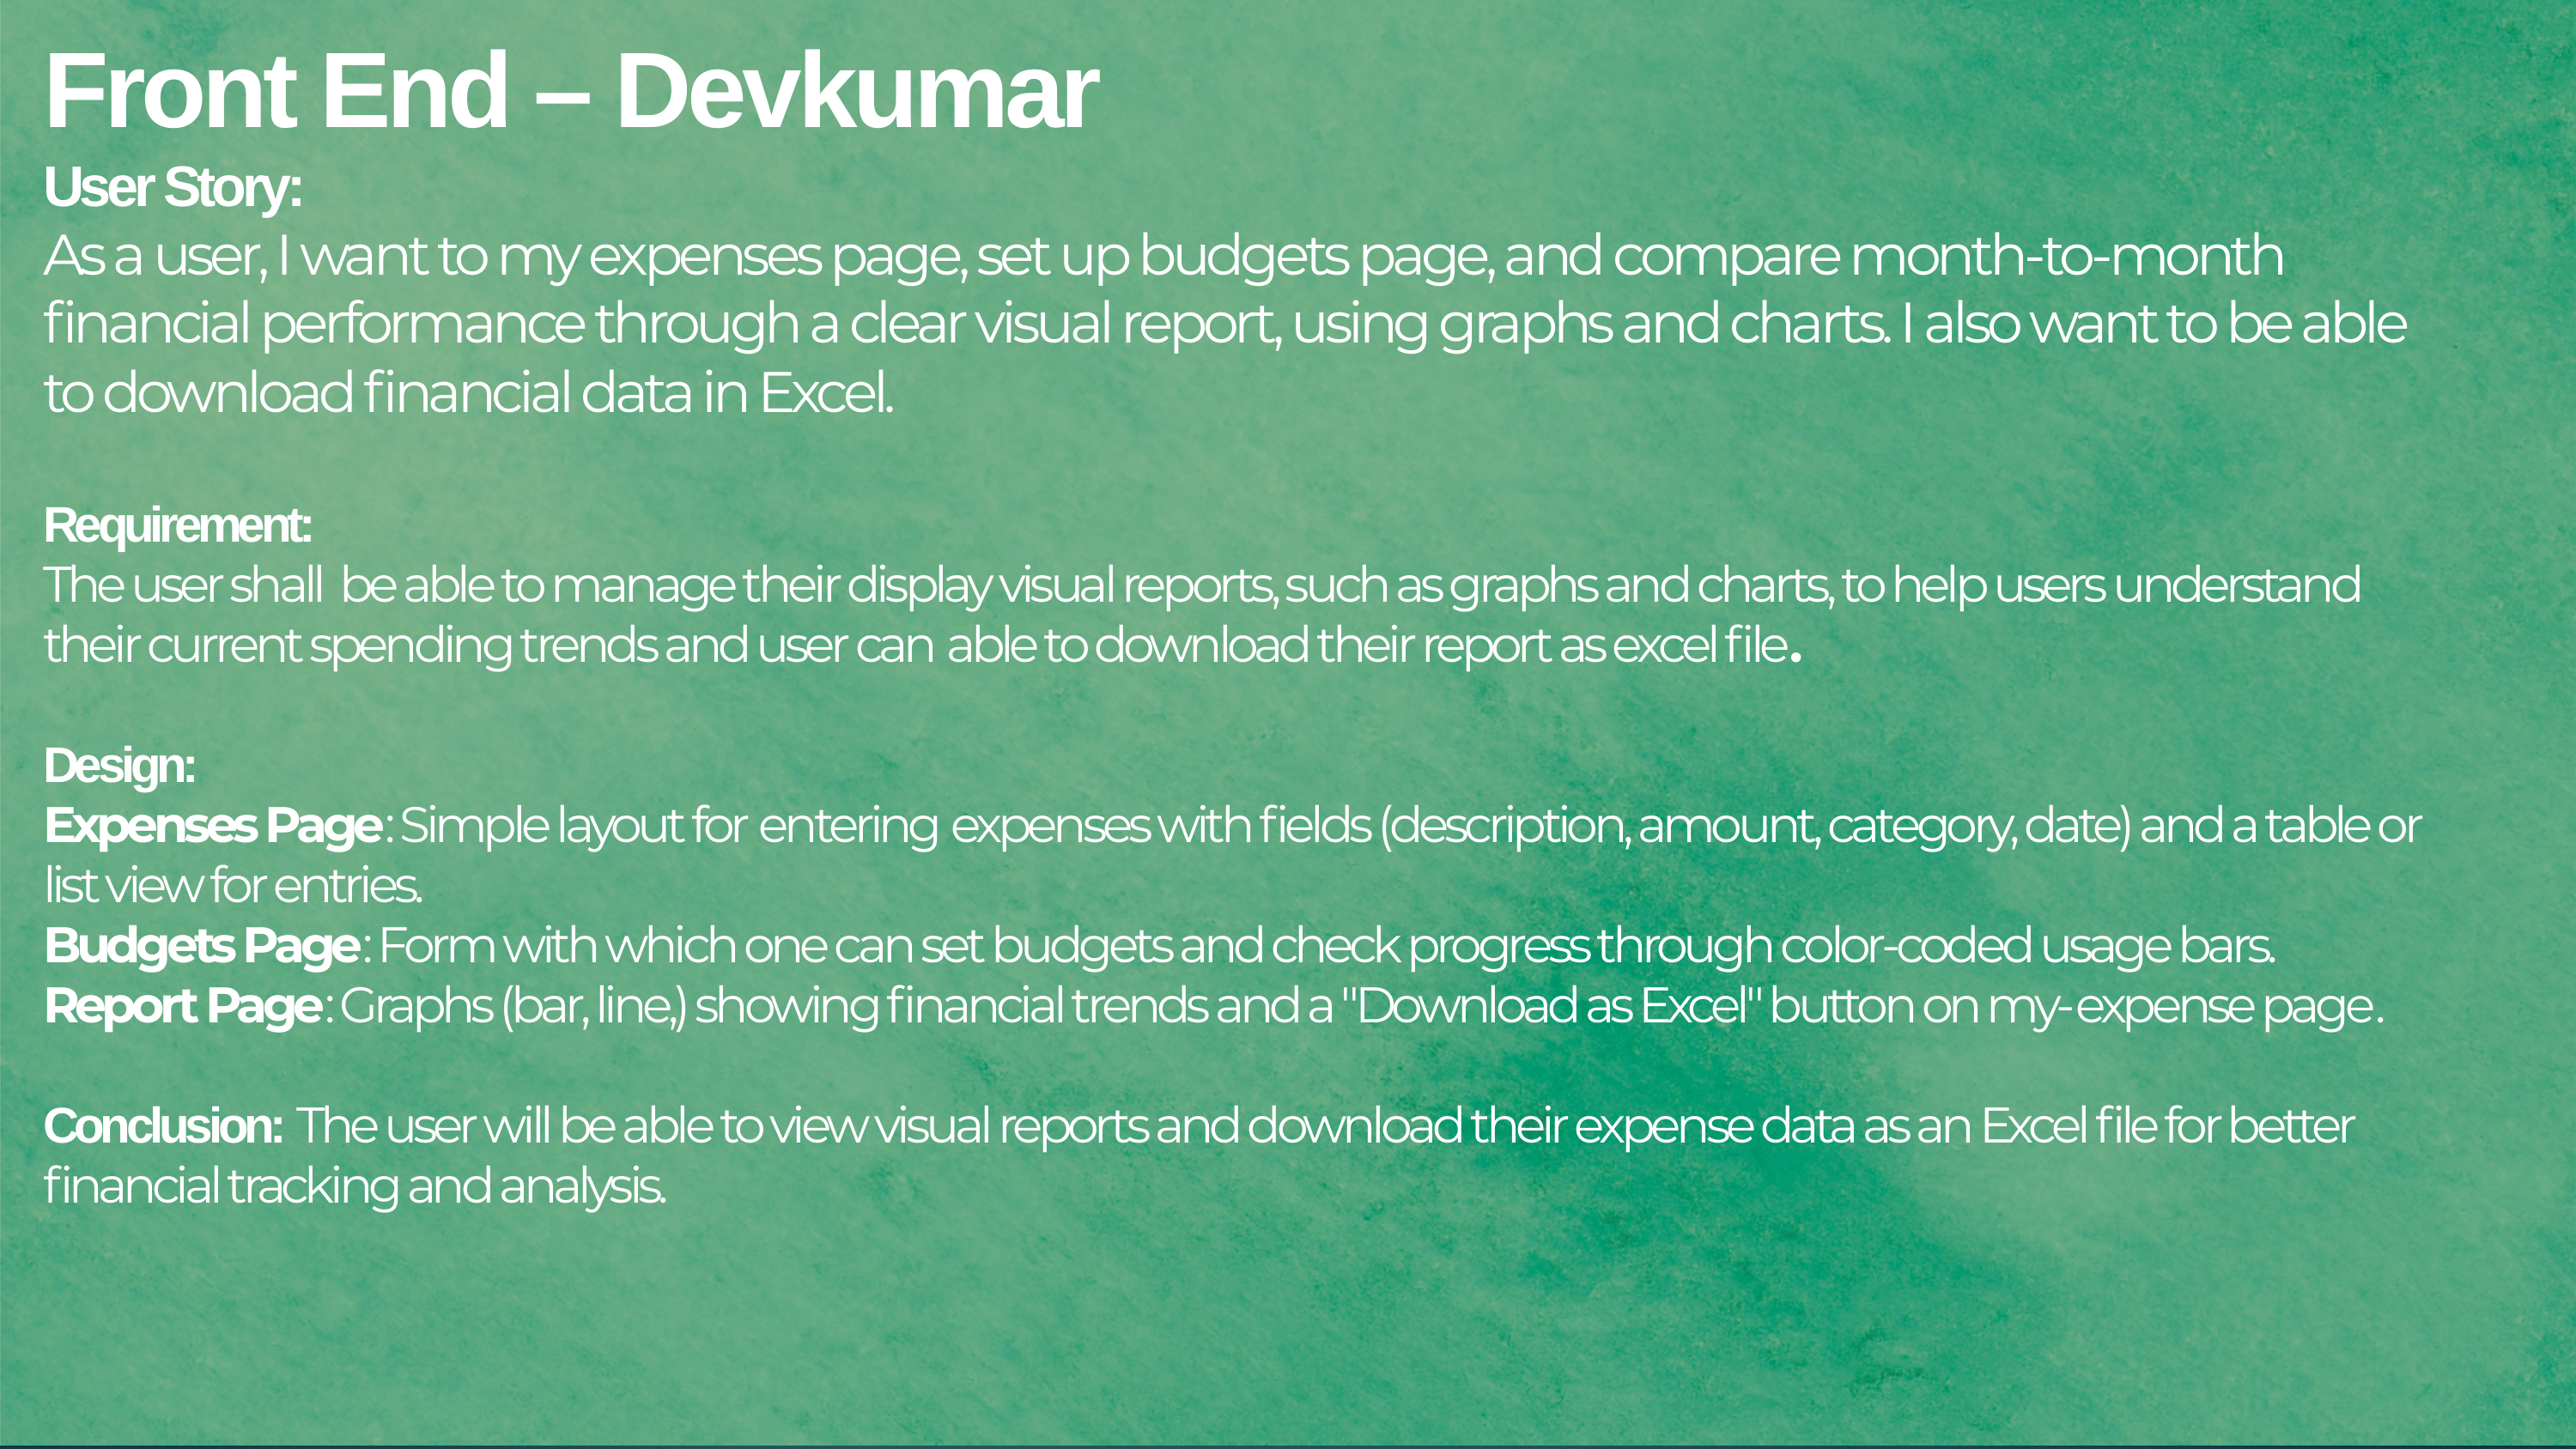

Front End – Devkumar
User Story:
As a user, I want to my expenses page, set up budgets page, and compare month-to-month financial performance through a clear visual report, using graphs and charts. I also want to be able to download financial data in Excel.

Requirement:
The user shall  be able to manage their display visual reports, such as graphs and charts, to help users understand their current spending trends and user can able to download their report as excel file.

Design:
Expenses Page: Simple layout for entering expenses with fields (description, amount, category, date) and a table or list view for entries.
Budgets Page: Form with which one can set budgets and check progress through color-coded usage bars.
Report Page: Graphs (bar, line,) showing financial trends and a "Download as Excel" button on my-expense page.

Conclusion: The user will be able to view visual reports and download their expense data as an Excel file for better financial tracking and analysis.